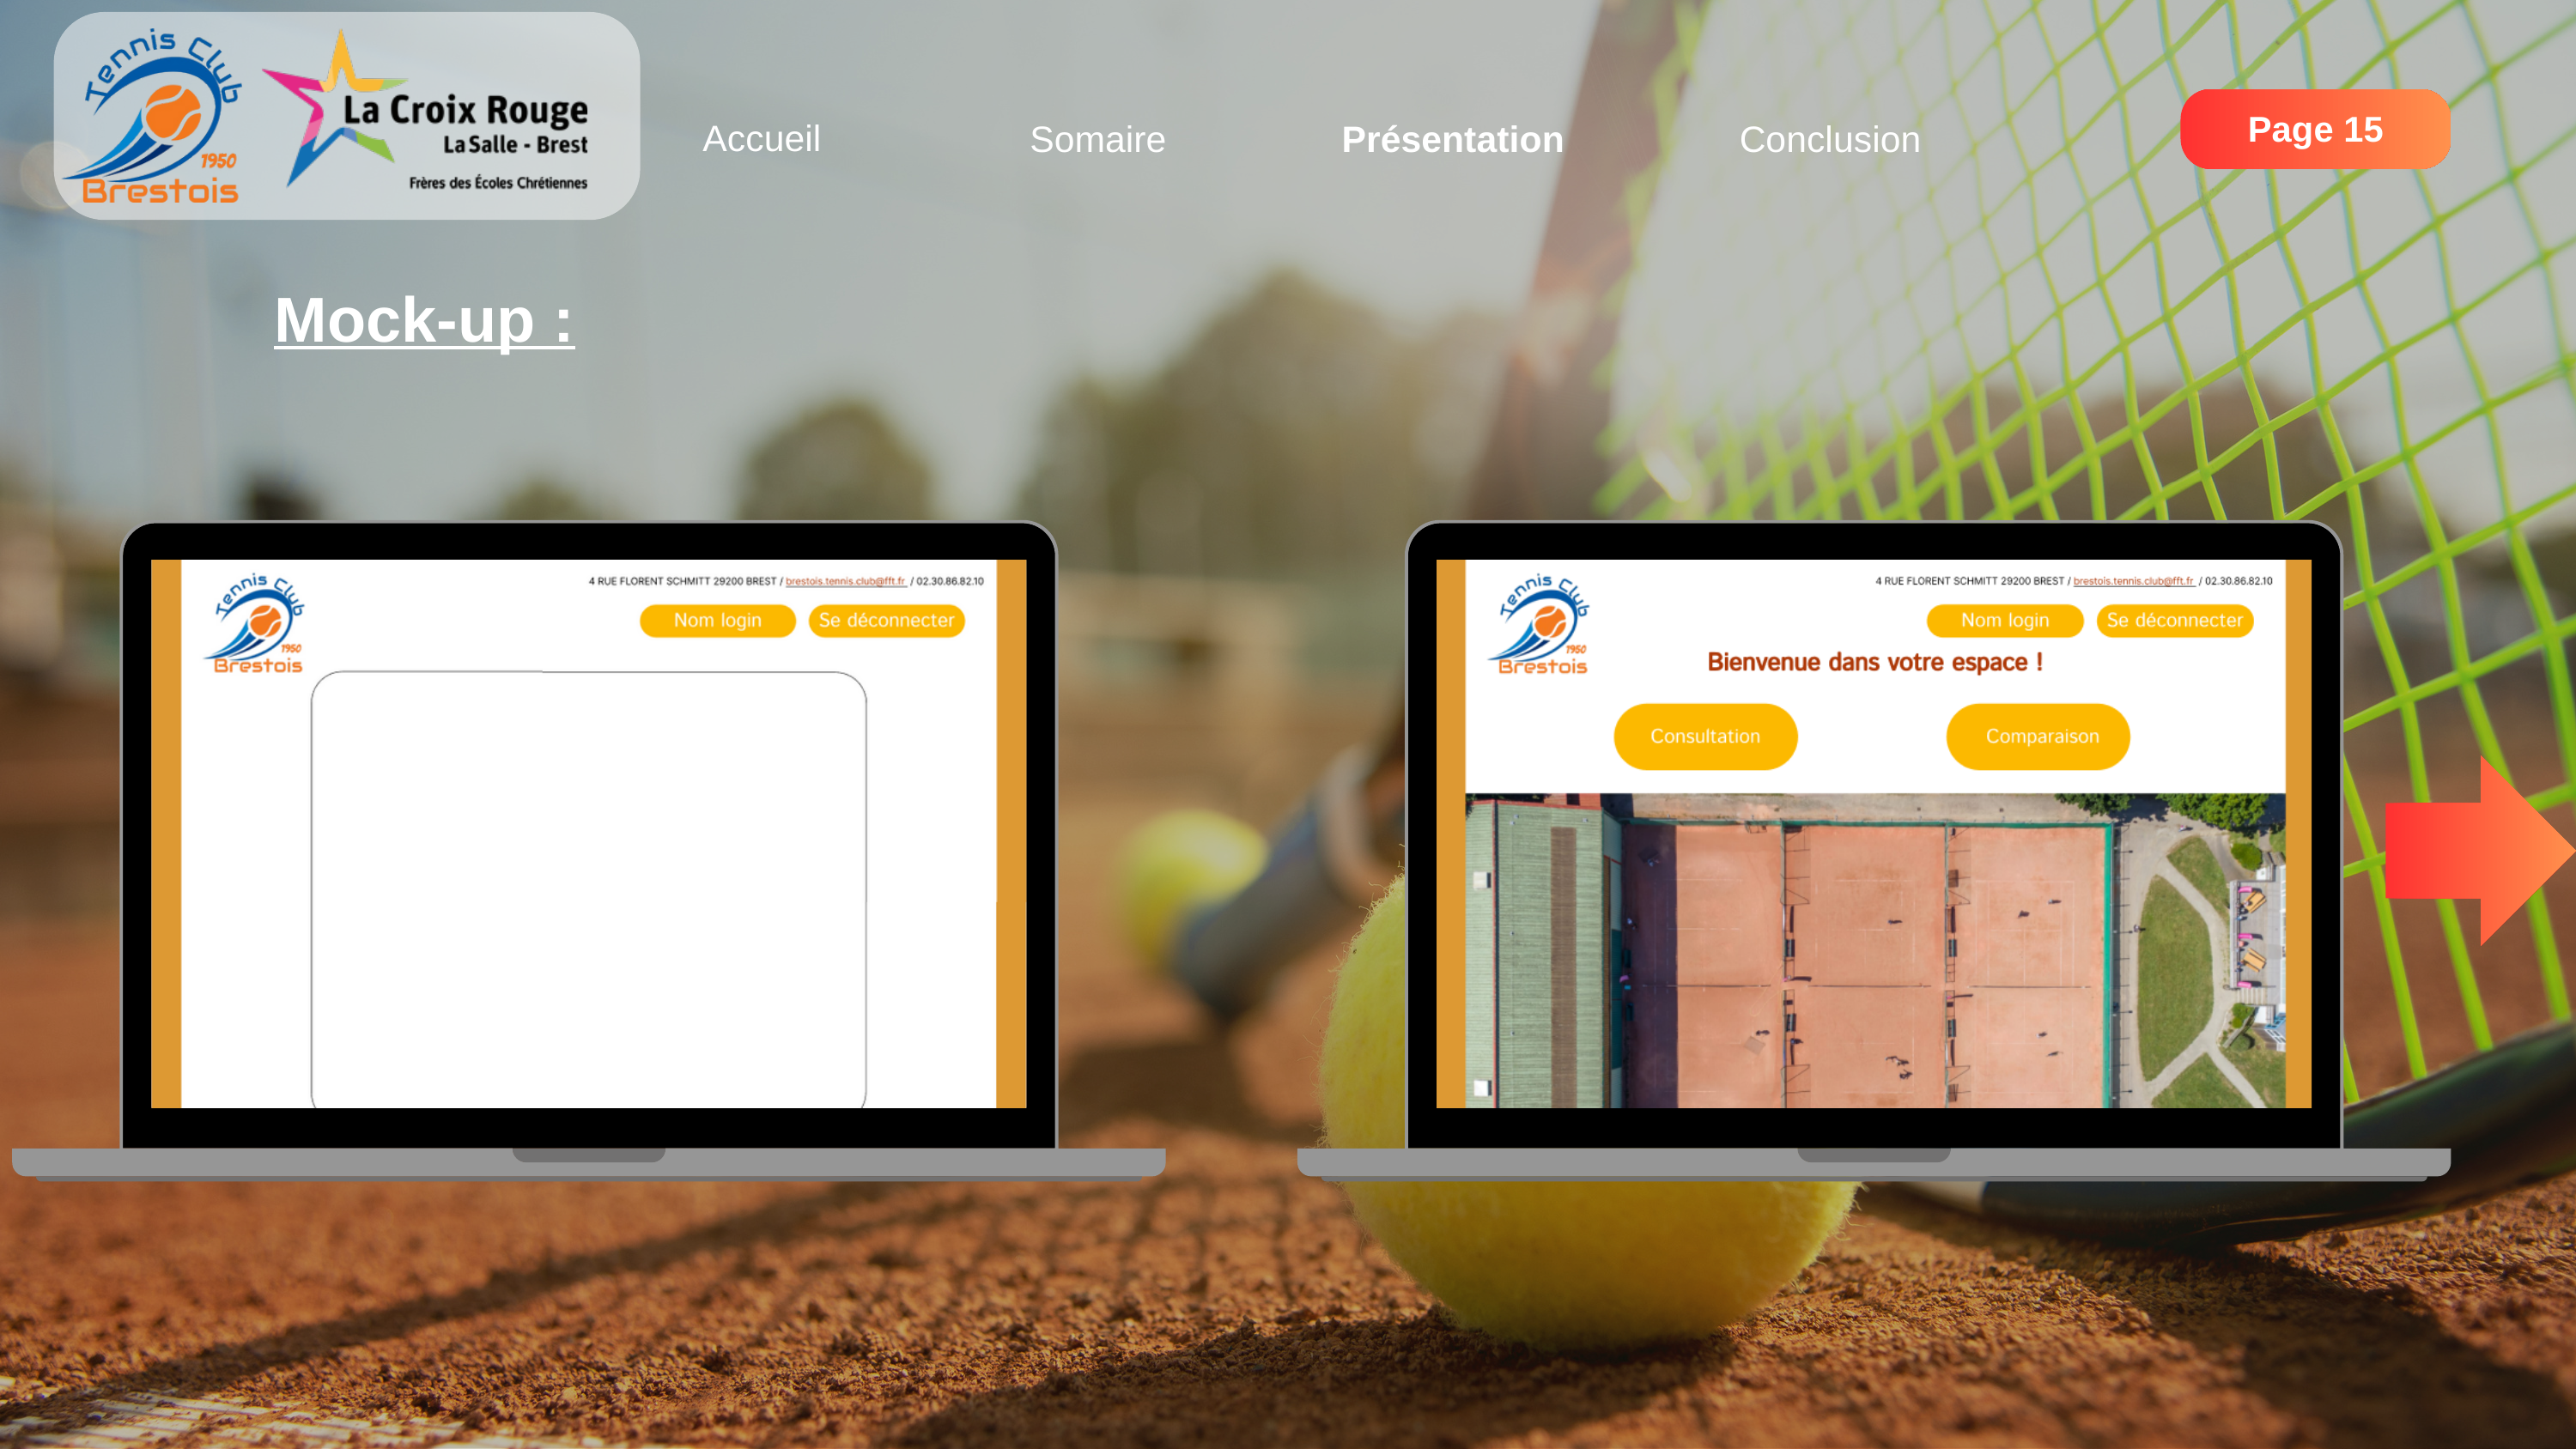

Page 15
Accueil
Somaire
Présentation
Conclusion
Mock-up :